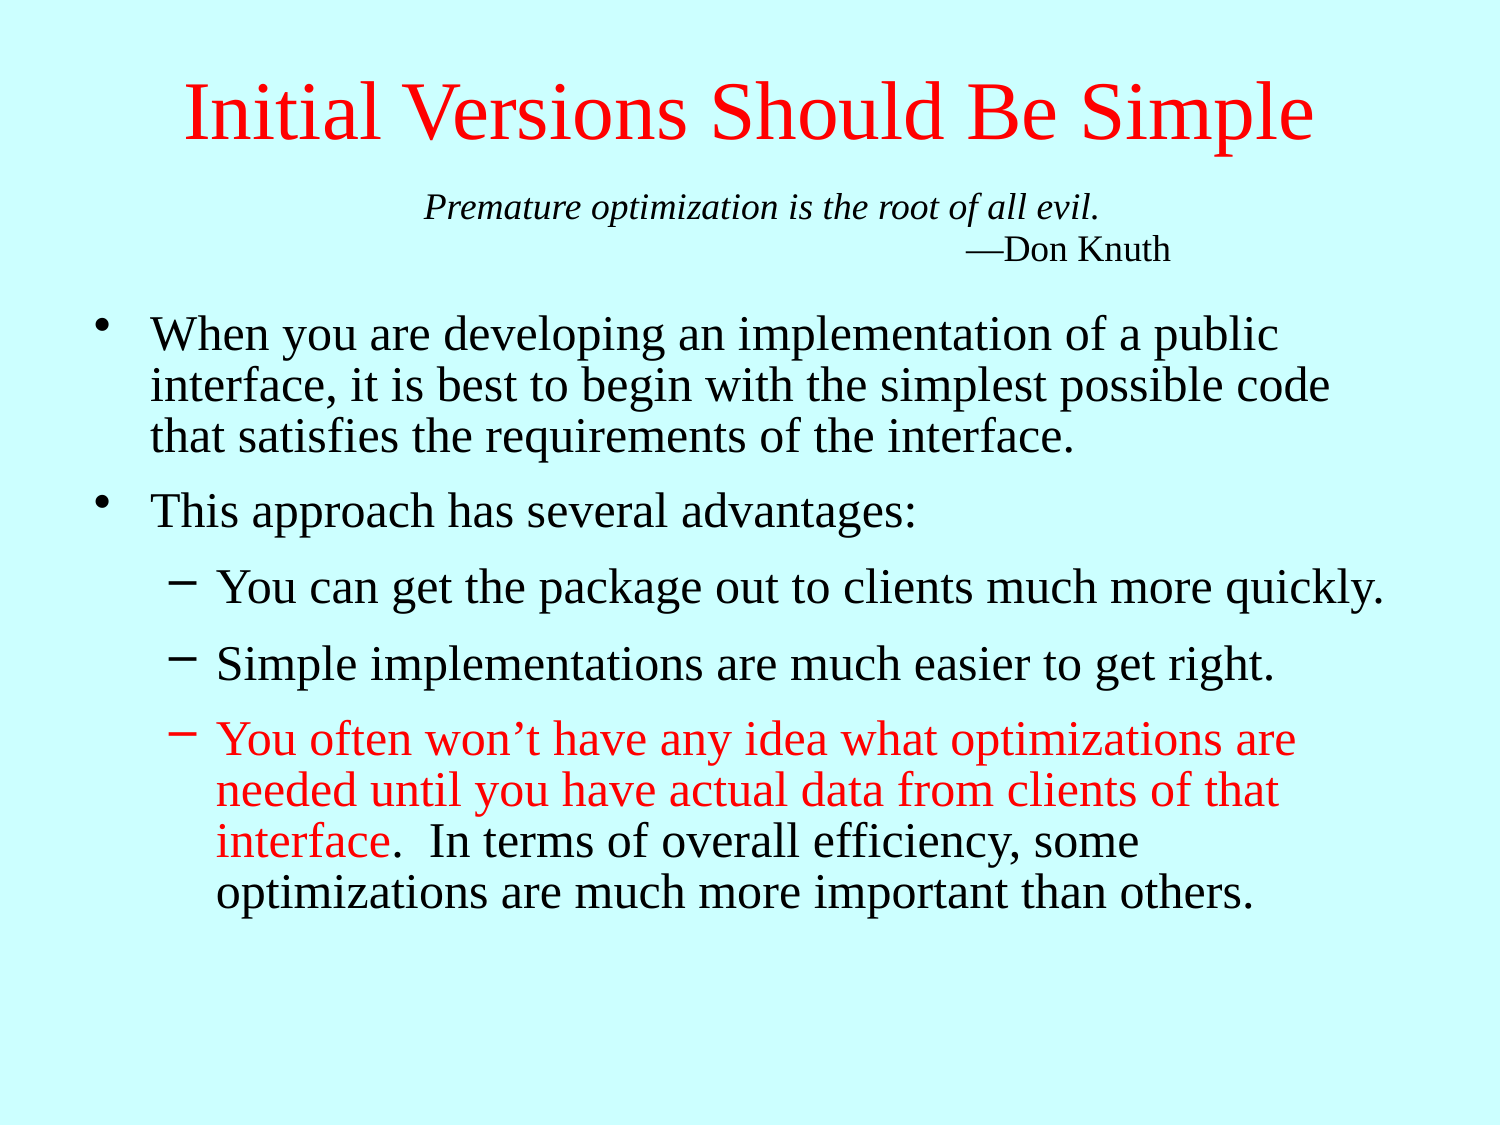

# Initial Versions Should Be Simple
Premature optimization is the root of all evil.
—Don Knuth
When you are developing an implementation of a public interface, it is best to begin with the simplest possible code that satisfies the requirements of the interface.
This approach has several advantages:
You can get the package out to clients much more quickly.
Simple implementations are much easier to get right.
You often won’t have any idea what optimizations are needed until you have actual data from clients of that interface.  In terms of overall efficiency, some optimizations are much more important than others.